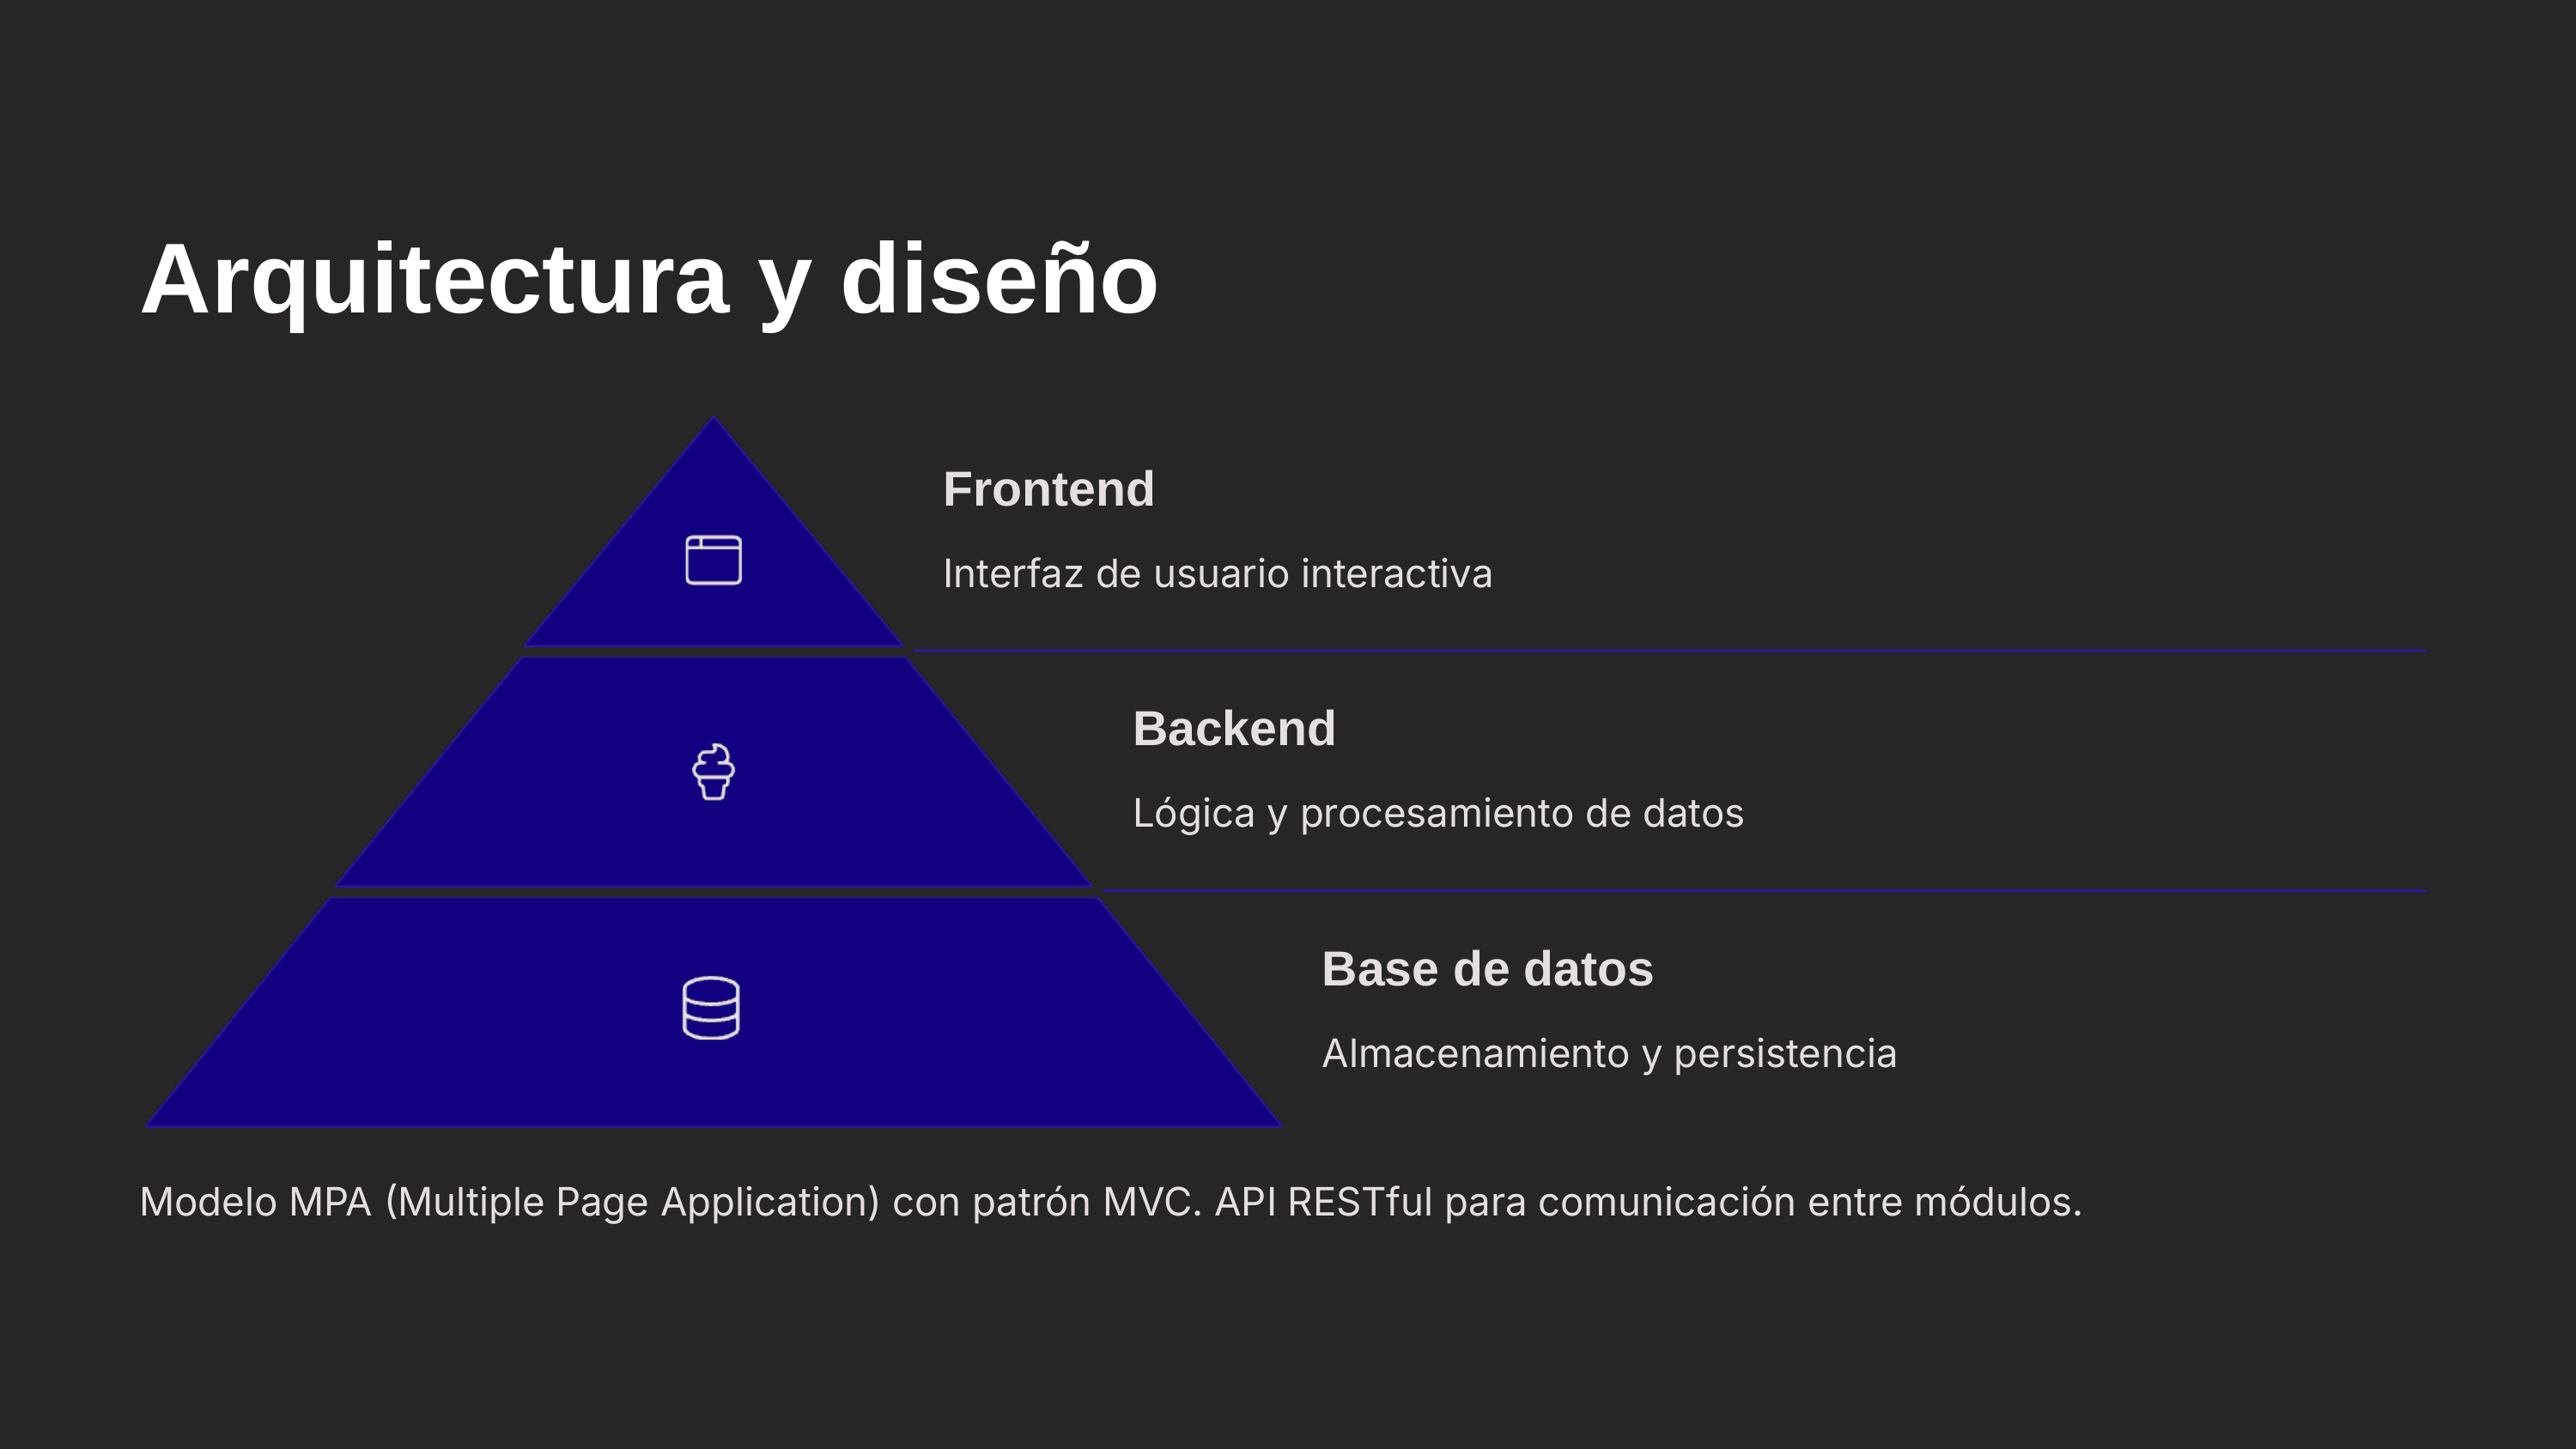

Arquitectura y diseño

Frontend

Interfaz de usuario interactiva

Backend

Lógica y procesamiento de datos

Base de datos

Almacenamiento y persistencia
Modelo MPA (Multiple Page Application) con patrón MVC. API RESTful para comunicación entre módulos.